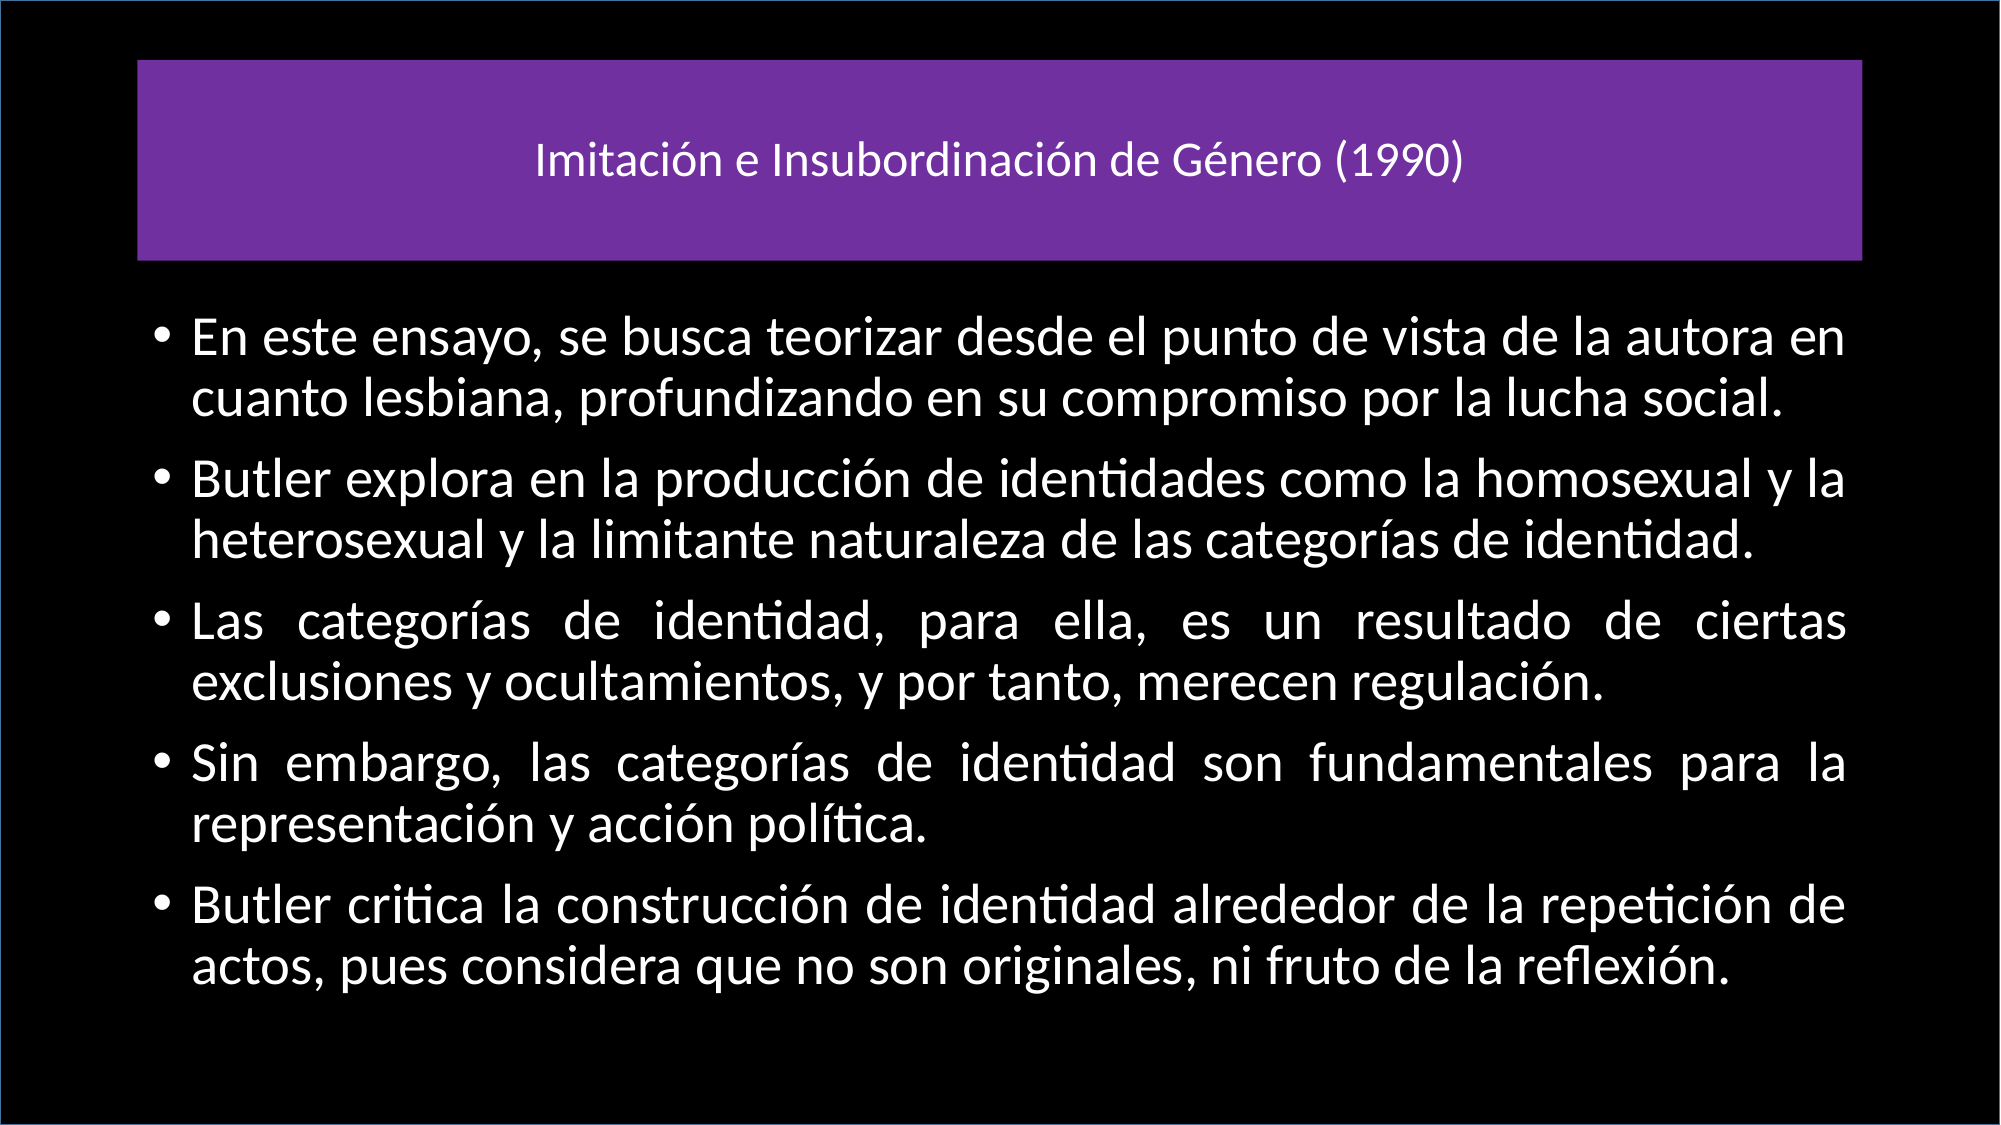

# Imitación e Insubordinación de Género (1990)
En este ensayo, se busca teorizar desde el punto de vista de la autora en cuanto lesbiana, profundizando en su compromiso por la lucha social.
Butler explora en la producción de identidades como la homosexual y la heterosexual y la limitante naturaleza de las categorías de identidad.
Las categorías de identidad, para ella, es un resultado de ciertas exclusiones y ocultamientos, y por tanto, merecen regulación.
Sin embargo, las categorías de identidad son fundamentales para la representación y acción política.
Butler critica la construcción de identidad alrededor de la repetición de actos, pues considera que no son originales, ni fruto de la reflexión.